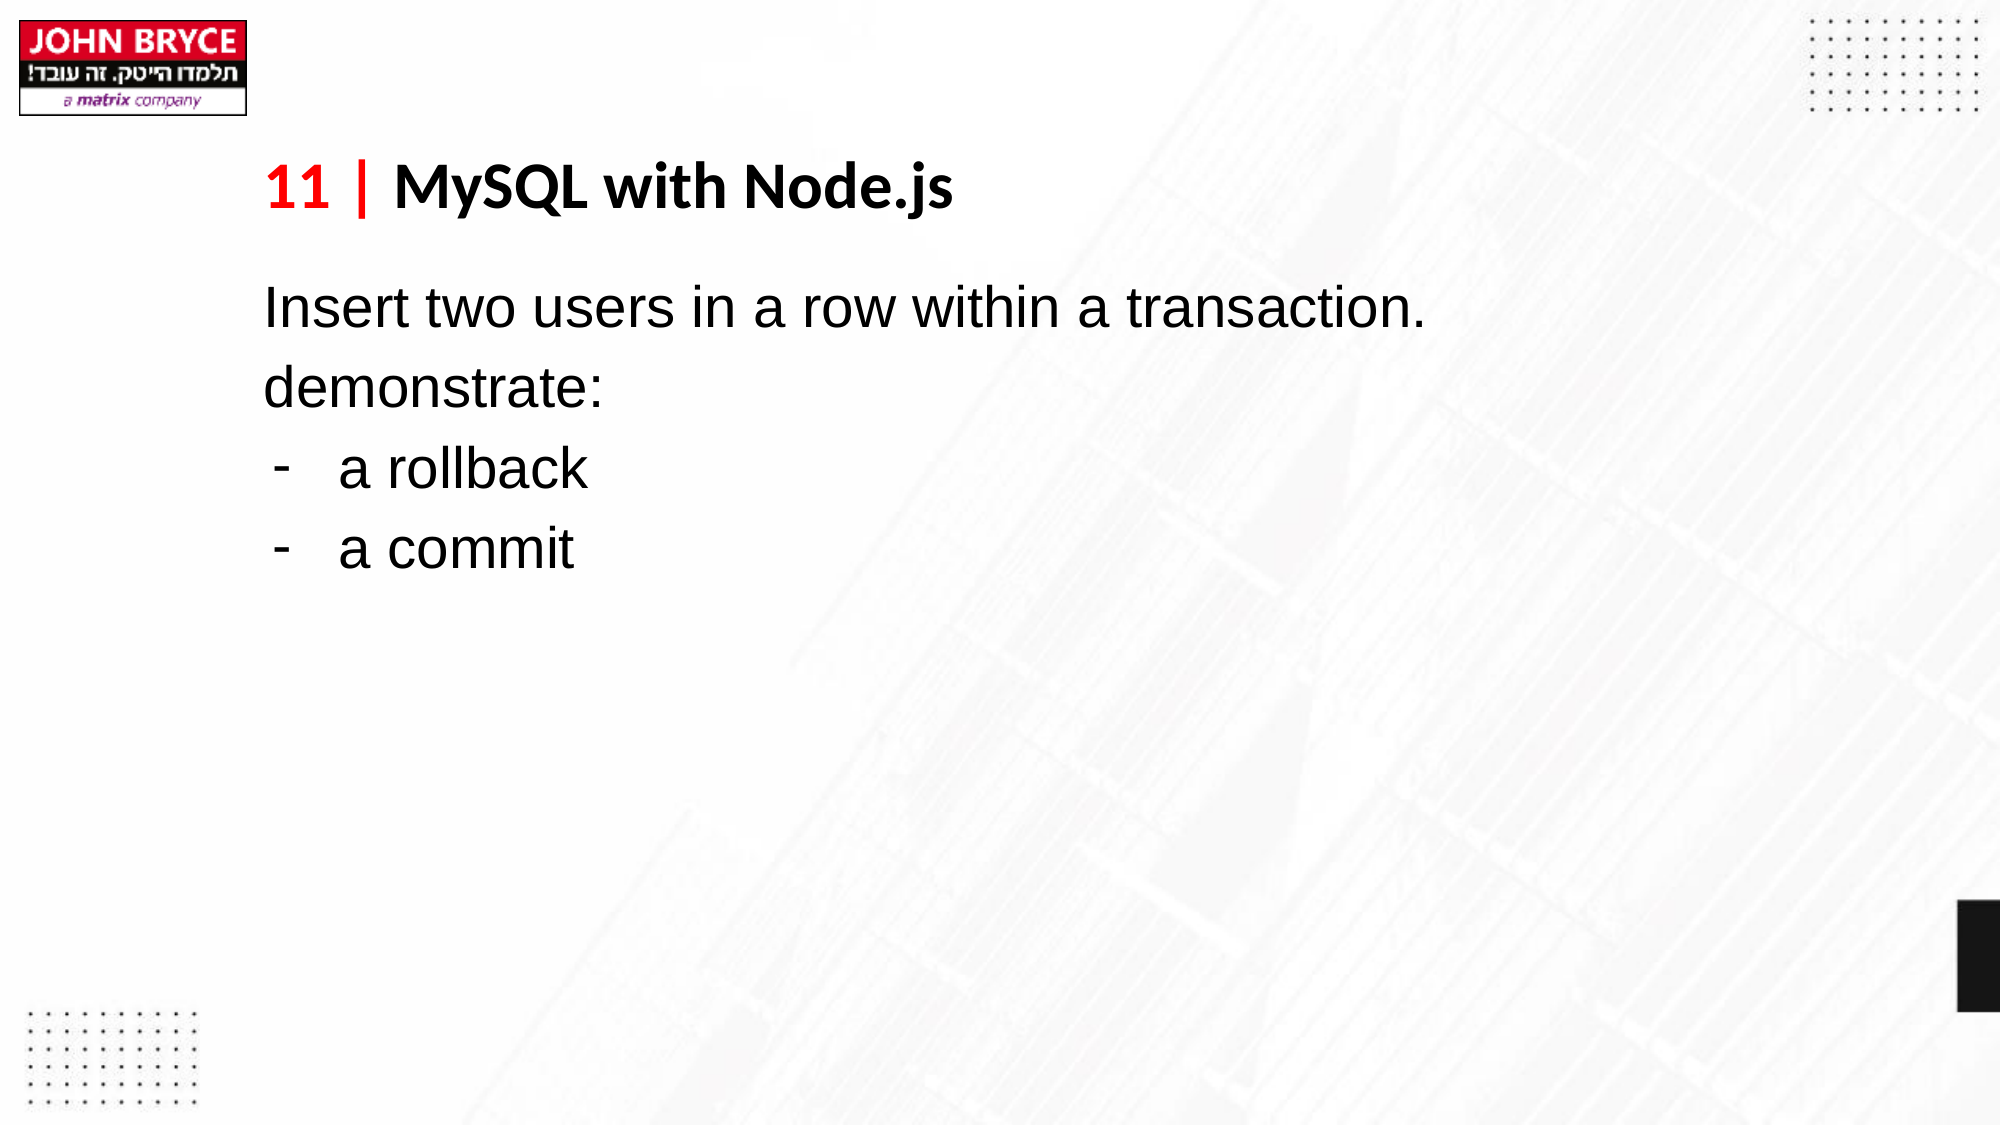

# 11 | MySQL with Node.js

Insert two users in a row within a transaction.
demonstrate:
a rollback
a commit